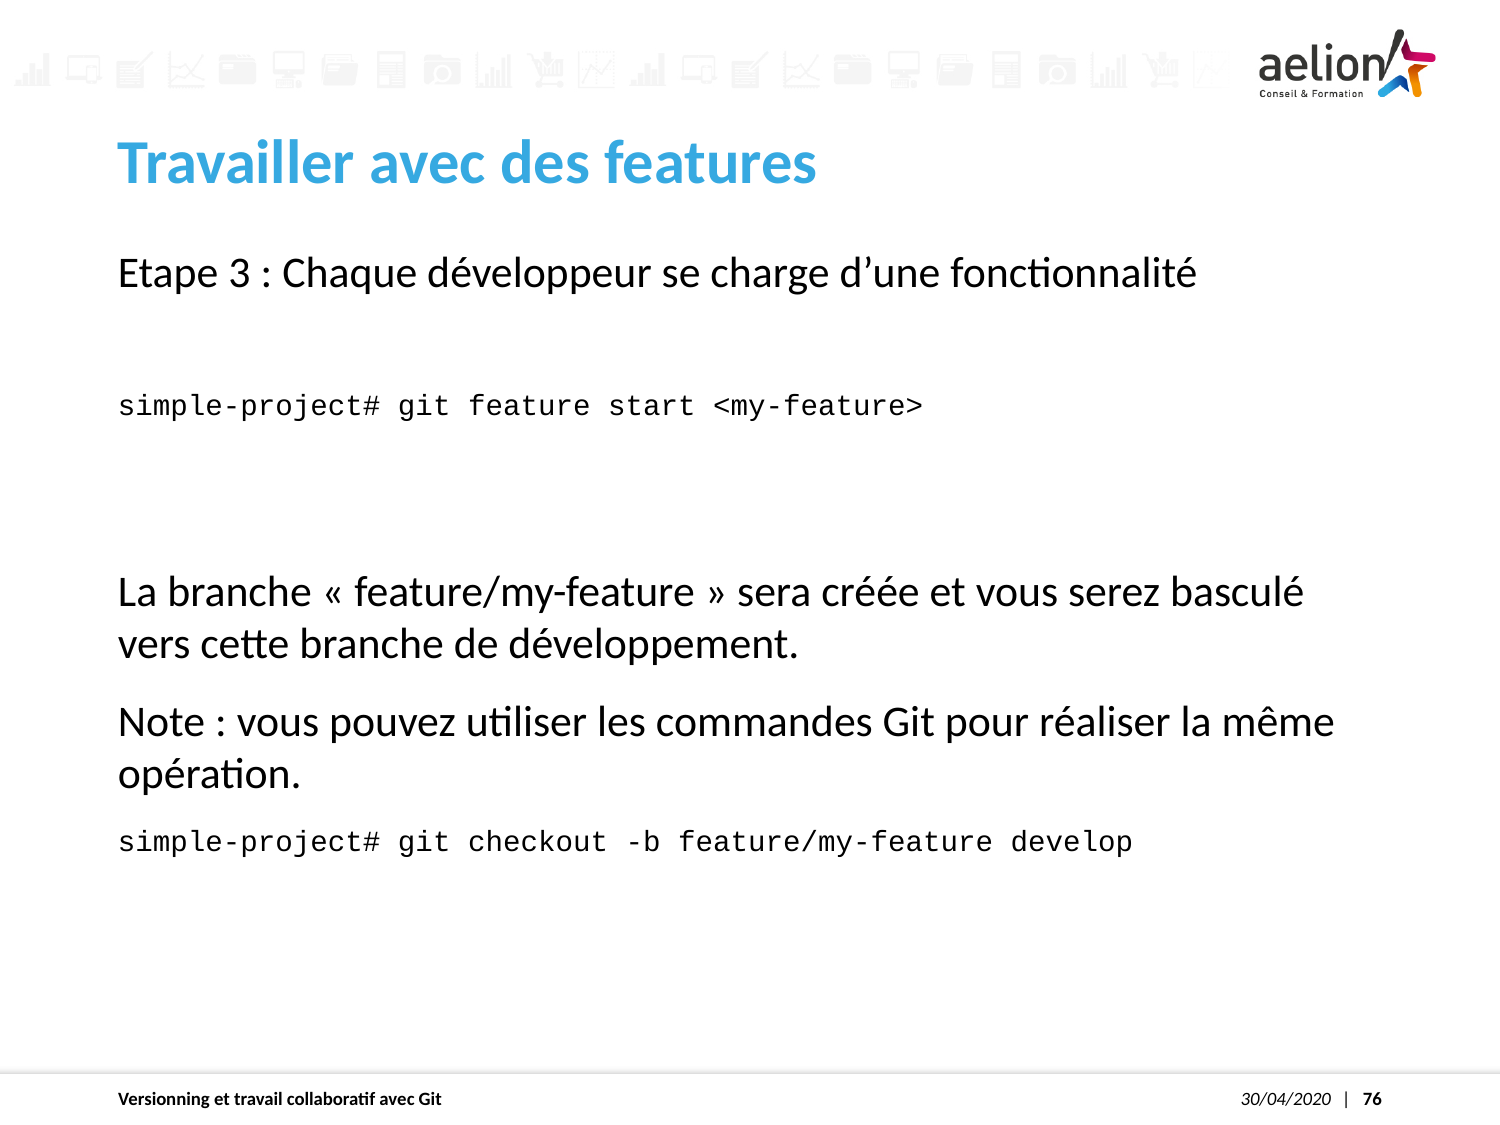

Travailler avec des features
Etape 3 : Chaque développeur se charge d’une fonctionnalité

simple-project# git feature start <my-feature>

La branche « feature/my-feature » sera créée et vous serez basculé vers cette branche de développement.
Note : vous pouvez utiliser les commandes Git pour réaliser la même opération.
simple-project# git checkout -b feature/my-feature develop
Versionning et travail collaboratif avec Git
30/04/2020
76